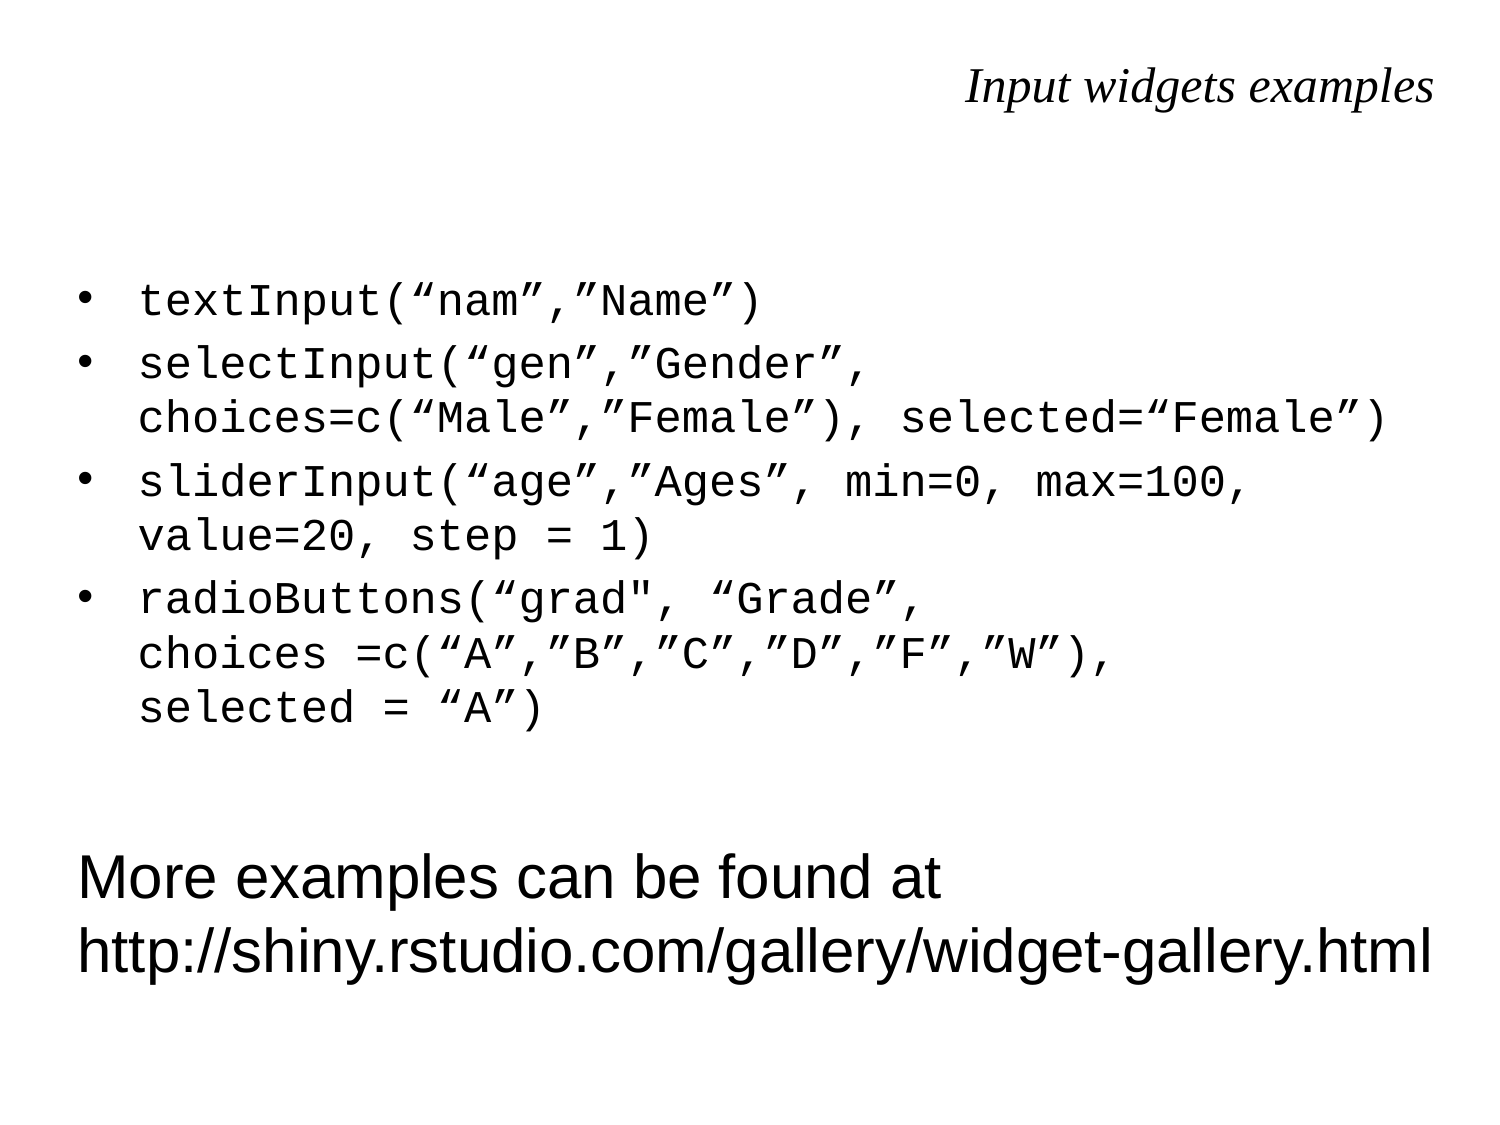

# Input widgets examples
textInput(“nam”,”Name”)
selectInput(“gen”,”Gender”,
choices=c(“Male”,”Female”), selected=“Female”)
sliderInput(“age”,”Ages”, min=0, max=100, value=20, step = 1)
radioButtons(“grad", “Grade”,
choices =c(“A”,”B”,”C”,”D”,”F”,”W”),
selected = “A”)

More examples can be found at http://shiny.rstudio.com/gallery/widget-gallery.html